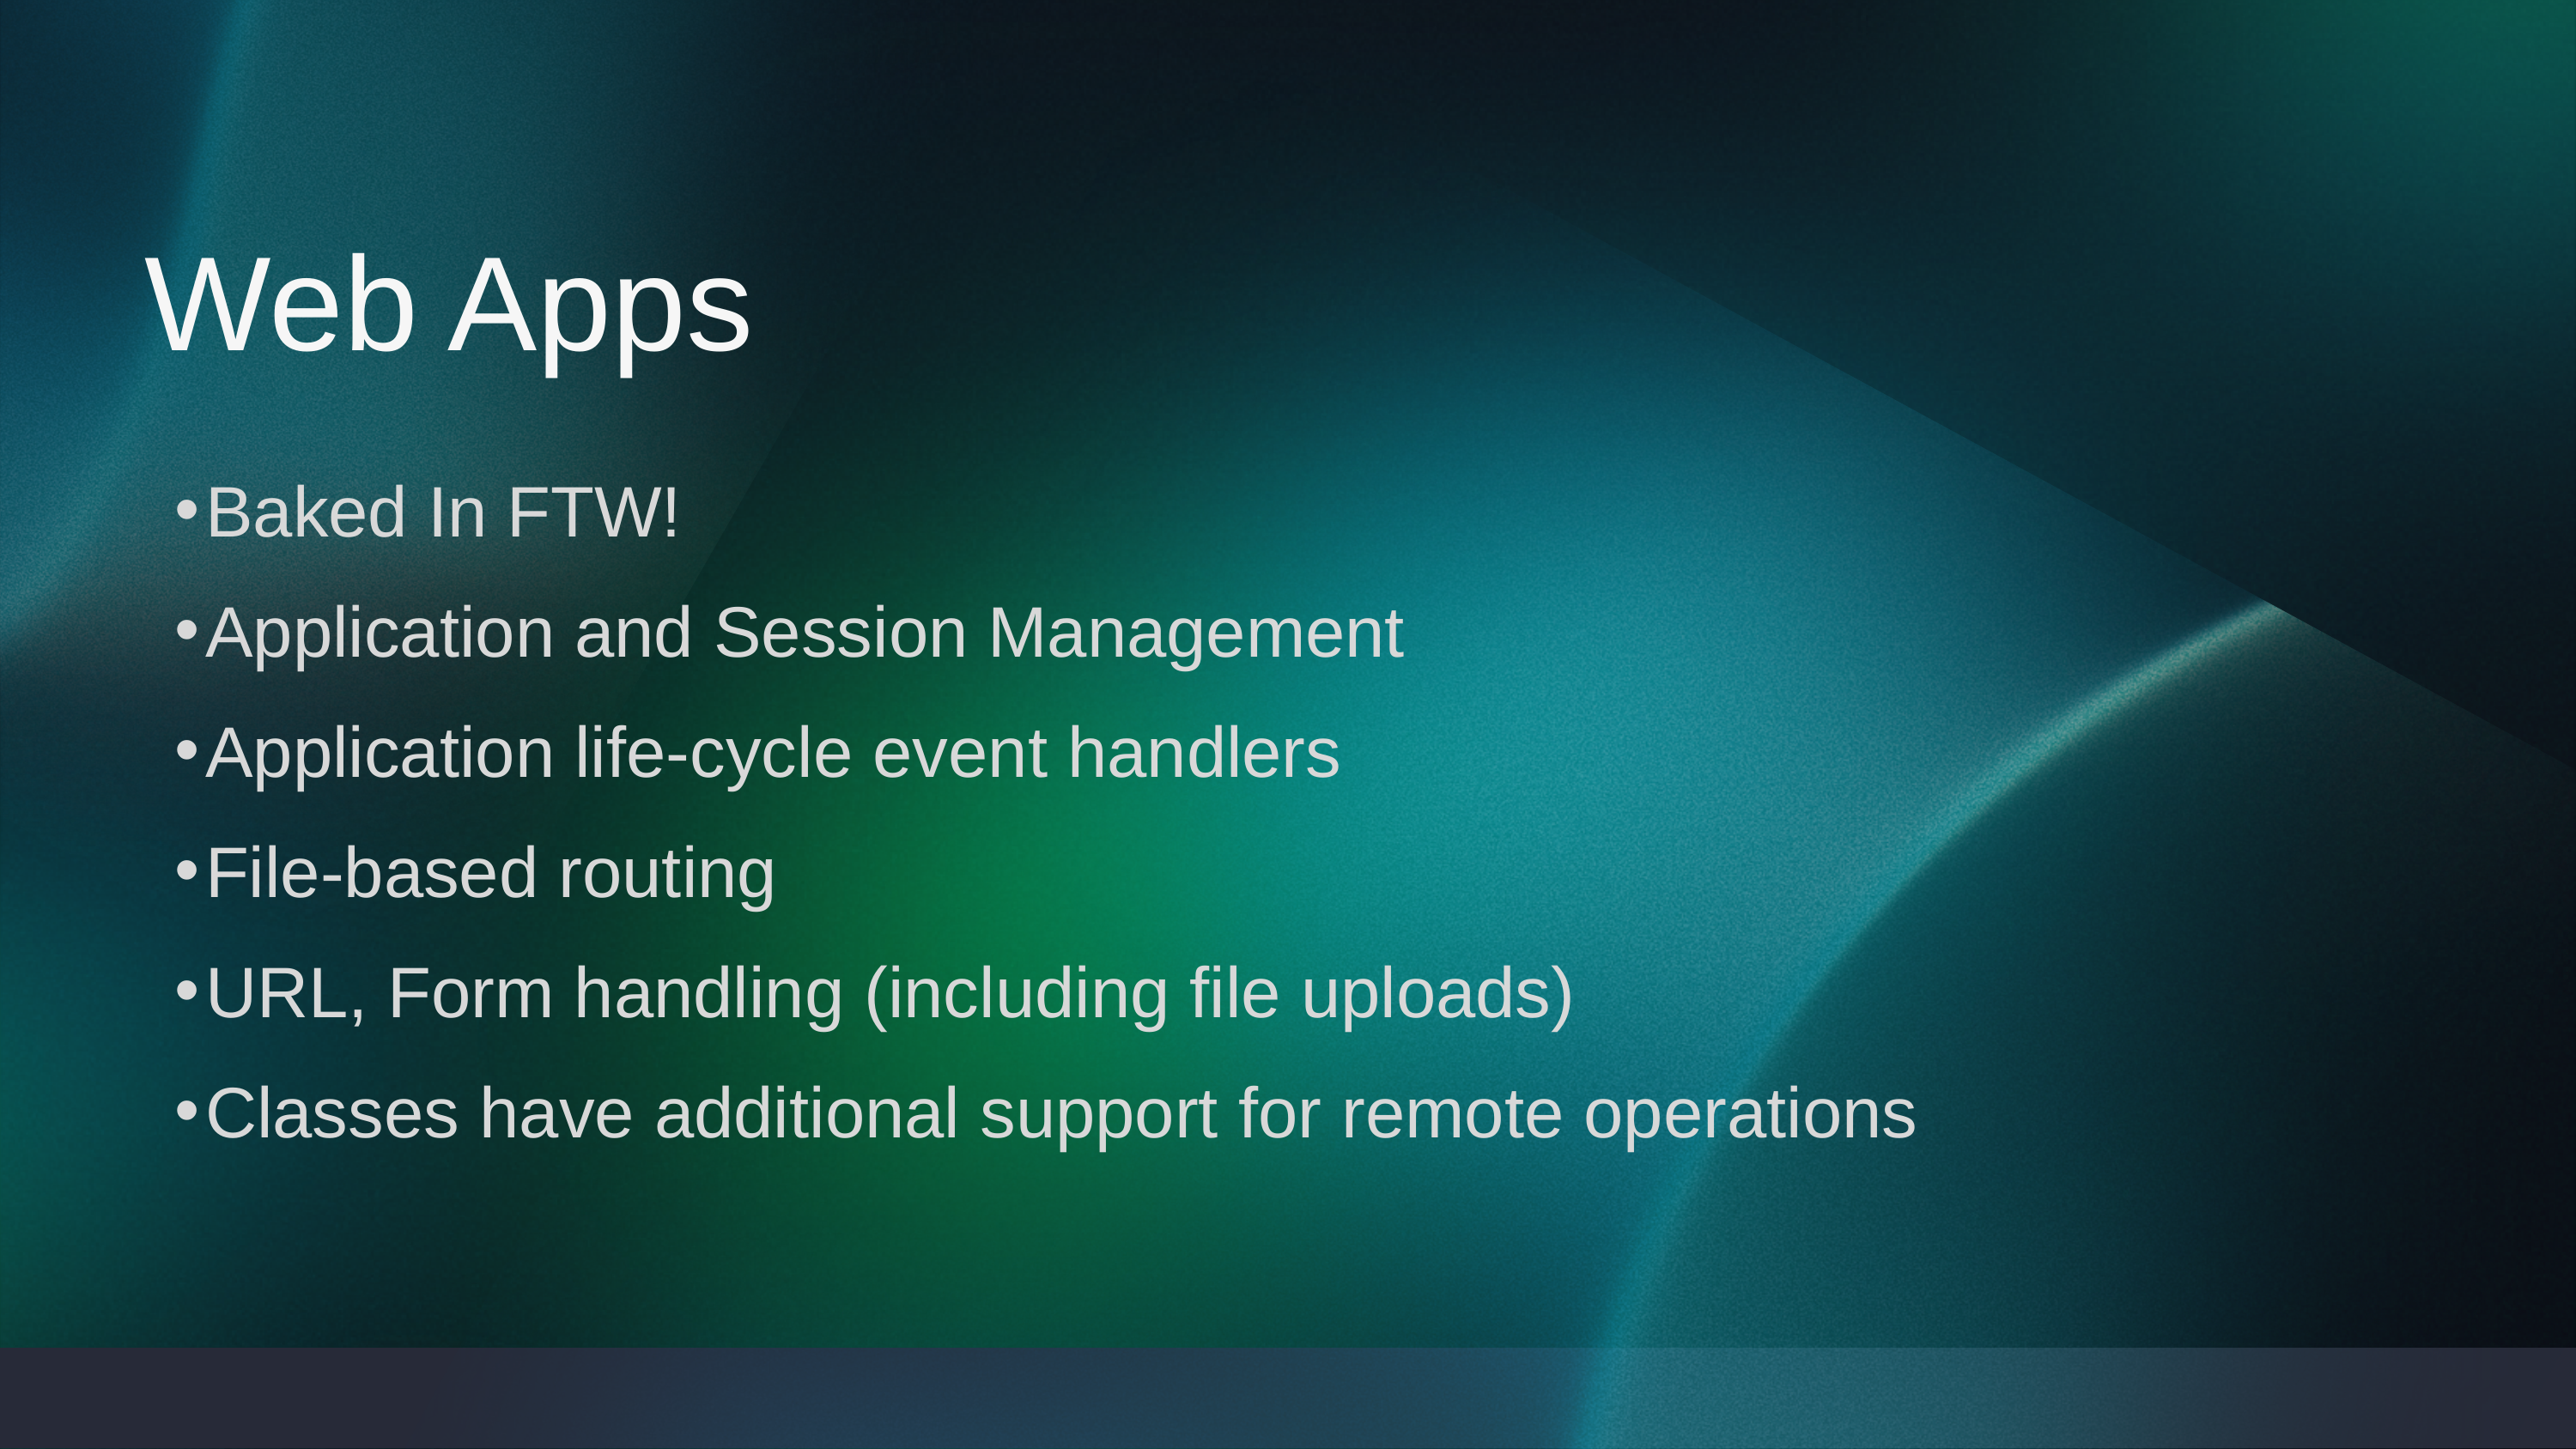

Web Apps
Baked In FTW!
Application and Session Management
Application life-cycle event handlers
File-based routing
URL, Form handling (including file uploads)
Classes have additional support for remote operations